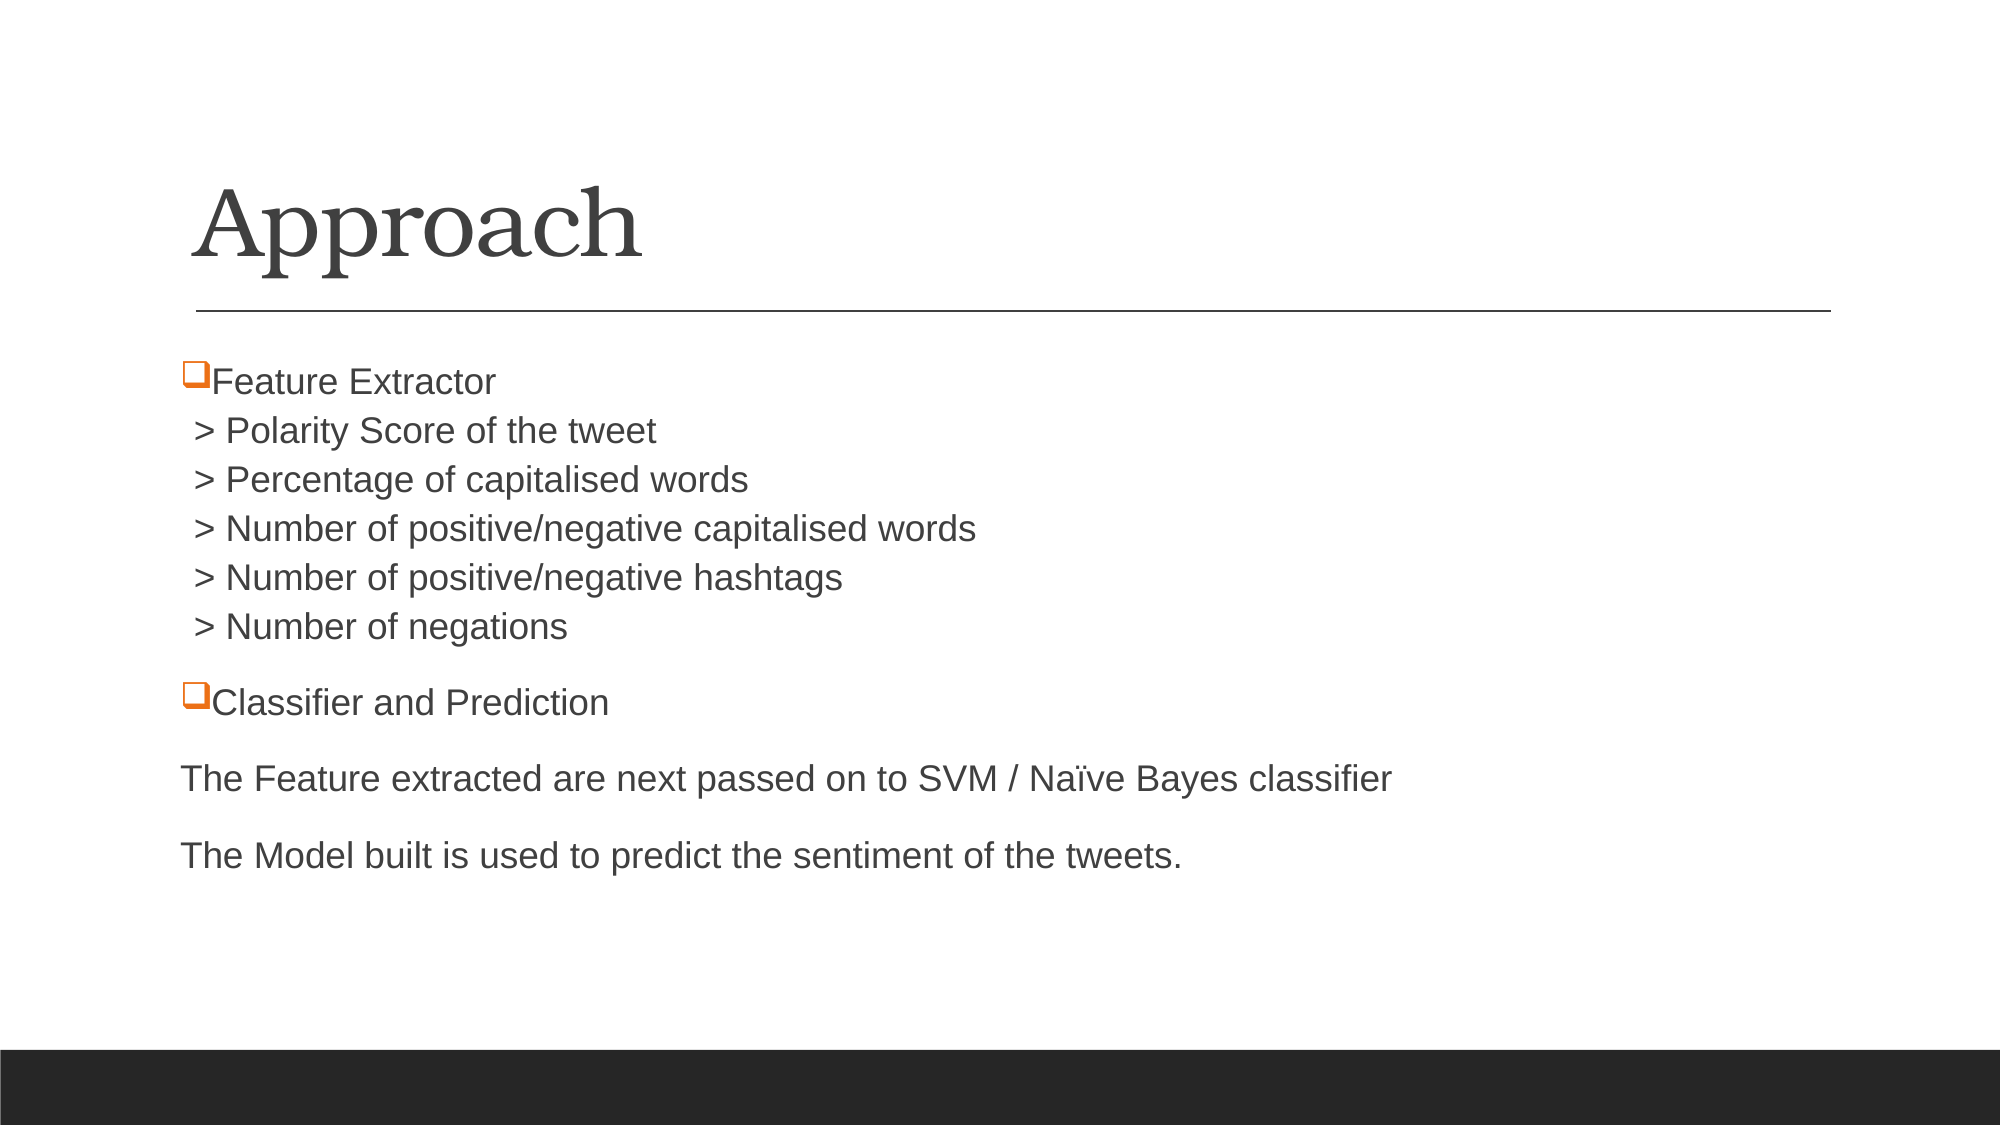

# Approach
Feature Extractor
> Polarity Score of the tweet
> Percentage of capitalised words
> Number of positive/negative capitalised words
> Number of positive/negative hashtags
> Number of negations
Classifier and Prediction
The Feature extracted are next passed on to SVM / Naïve Bayes classifier
The Model built is used to predict the sentiment of the tweets.